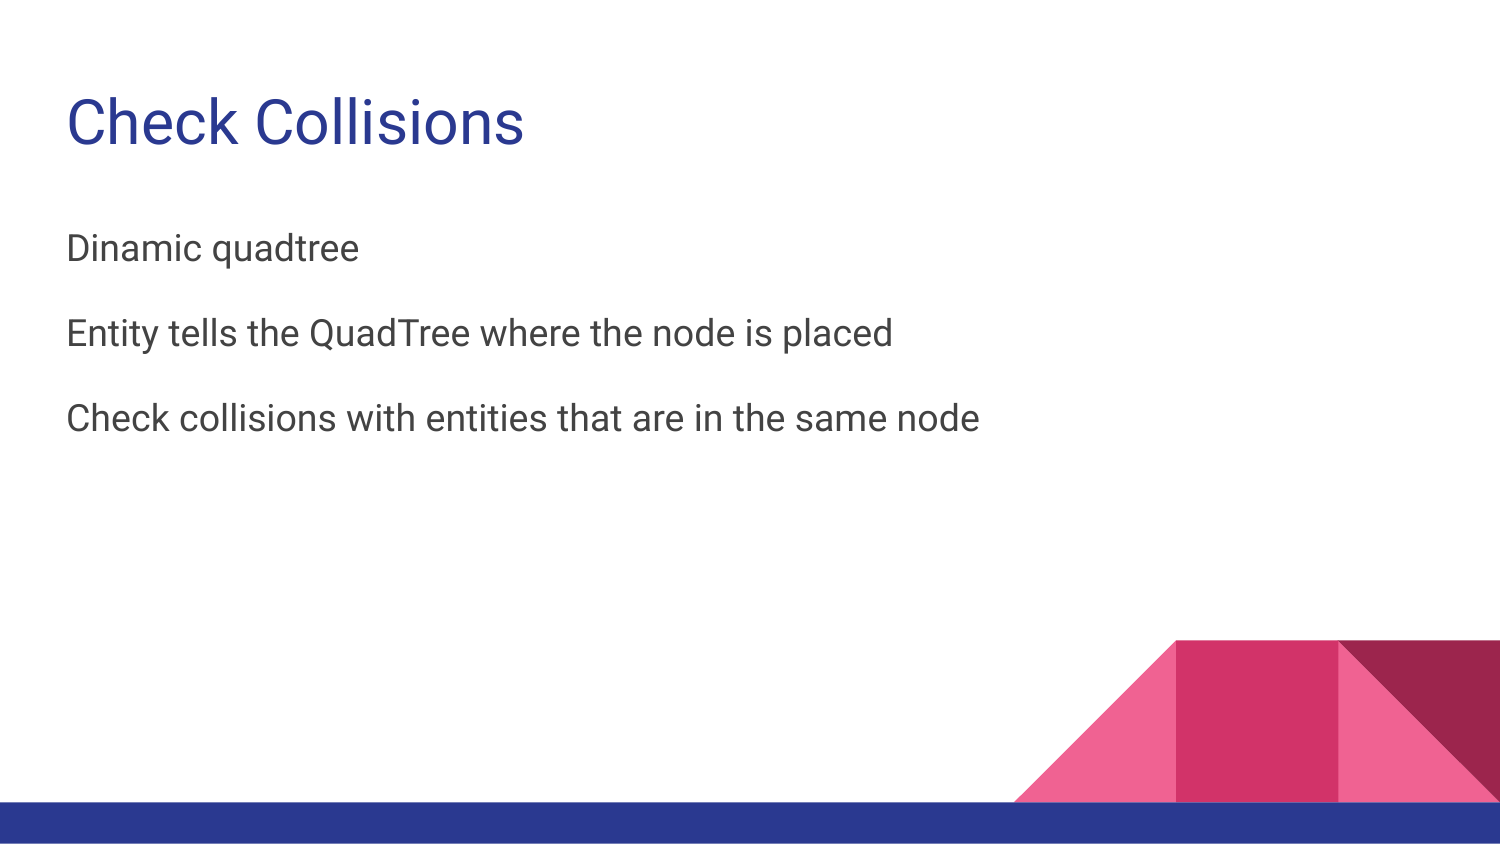

# Check Collisions
Dinamic quadtree
Entity tells the QuadTree where the node is placed
Check collisions with entities that are in the same node